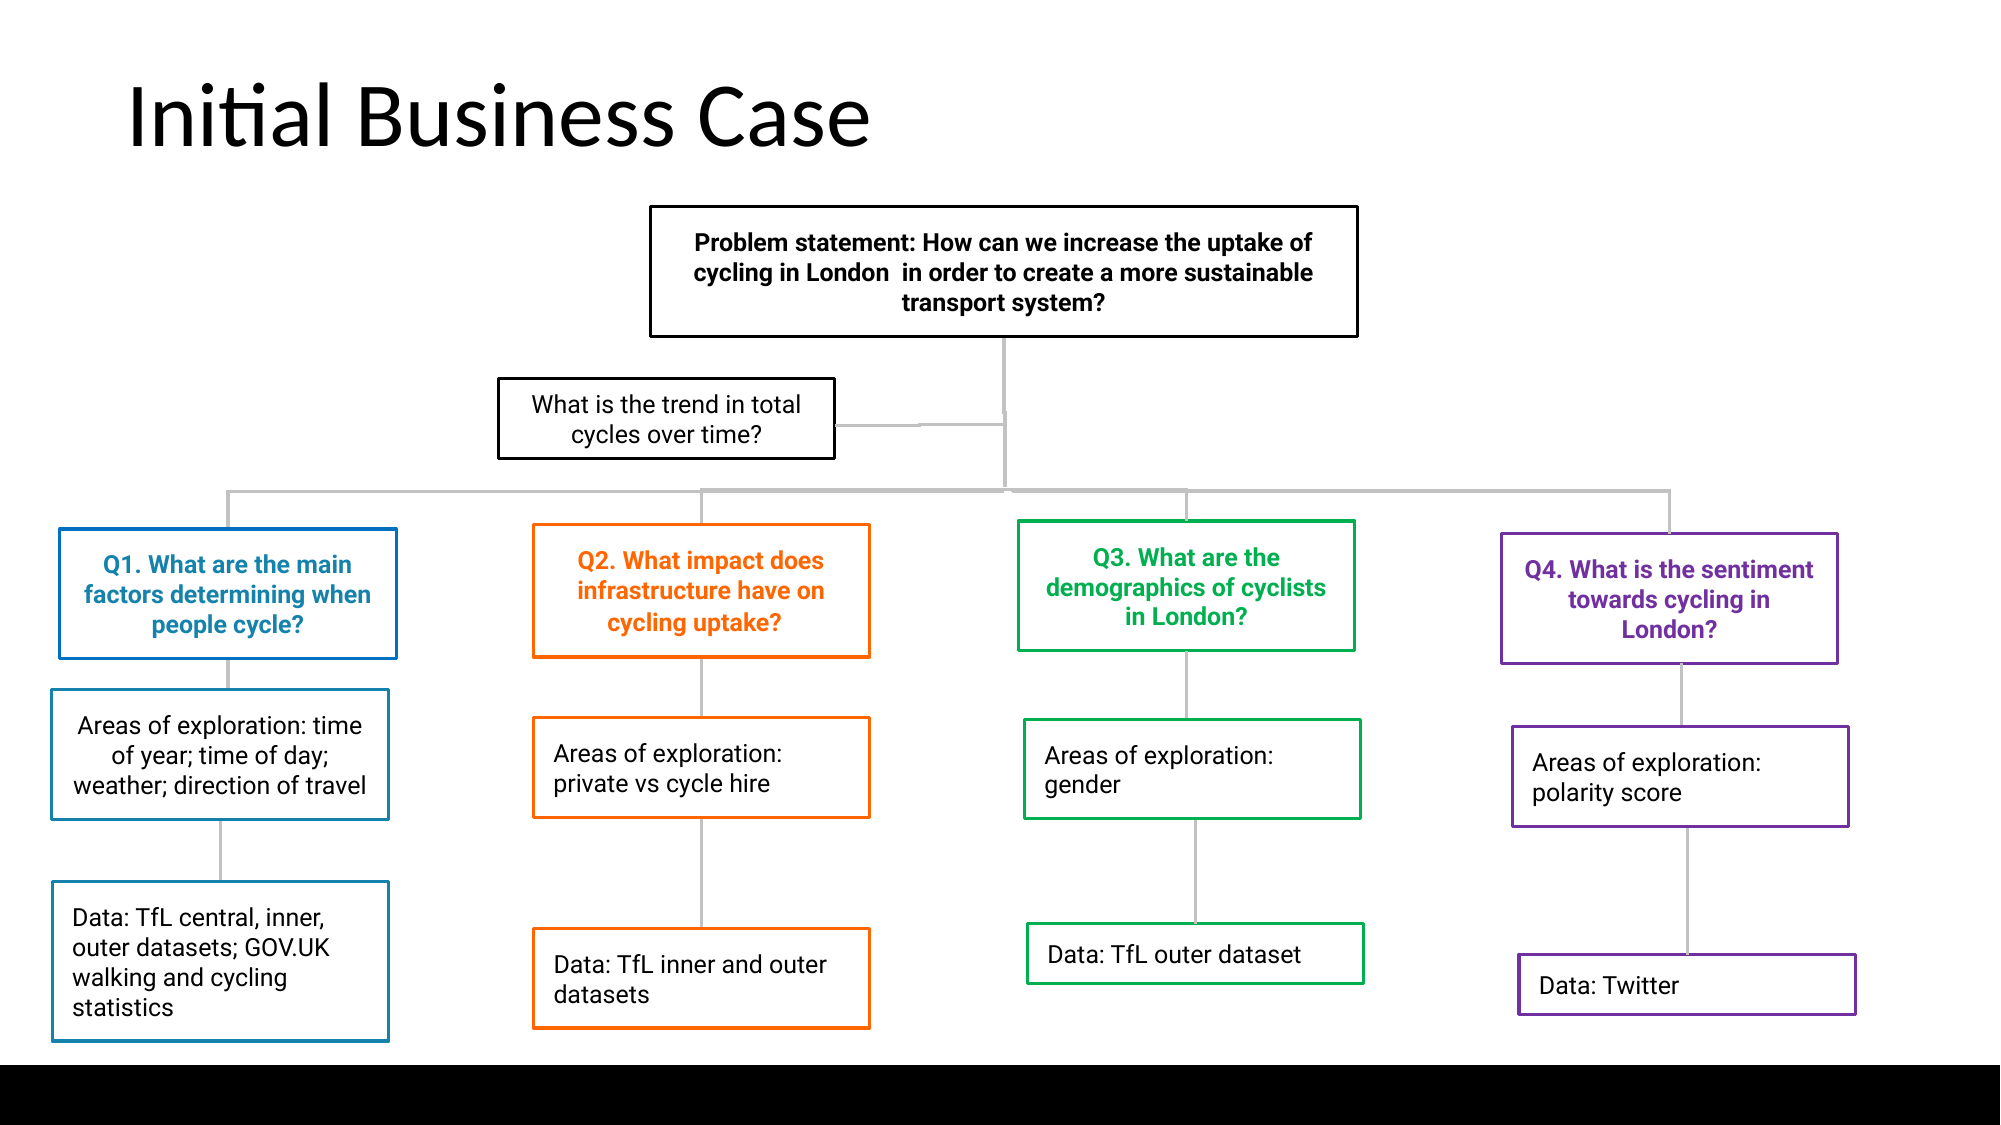

# Initial Business Case
Problem statement: How can we increase the uptake of cycling in London  in order to create a more sustainable transport system?
What is the trend in total cycles over time?
Q3. What are the demographics of cyclists in London?
Q2. What impact does infrastructure have on cycling uptake?
Q1. What are the main factors determining when people cycle?
Q4. What is the sentiment towards cycling in London?
Areas of exploration: time of year; time of day; weather; direction of travel
Areas of exploration: private vs cycle hire
Areas of exploration: gender
Areas of exploration: polarity score
Data: TfL central, inner, outer datasets; GOV.UK walking and cycling statistics
Data: TfL outer dataset
Data: TfL inner and outer datasets
Data: Twitter